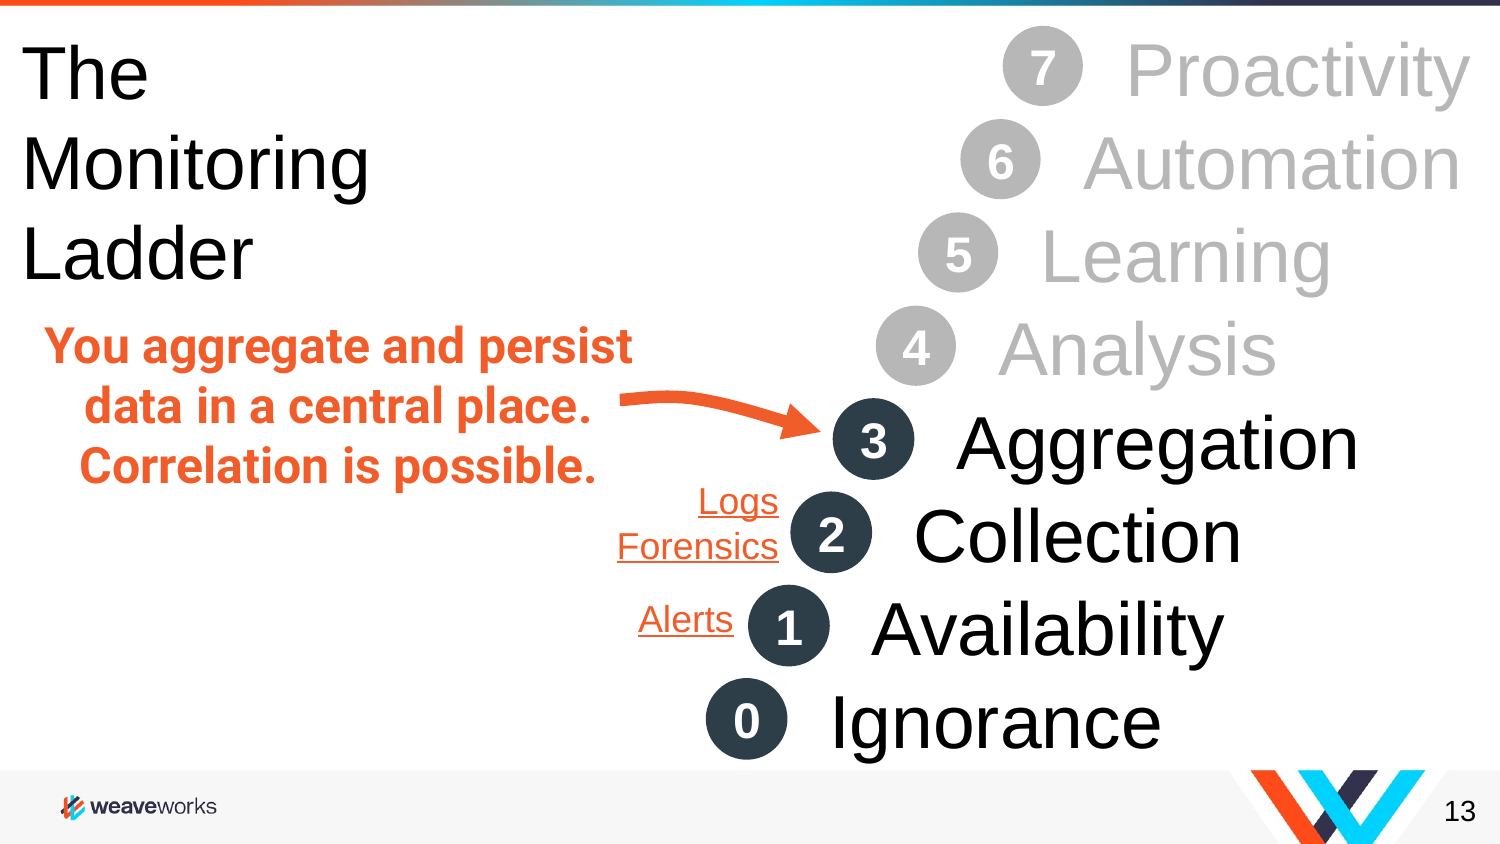

The
Monitoring
Ladder
Proactivity
7
Automation
6
Learning
5
You aggregate and persist data in a central place.
Correlation is possible.
Analysis
4
Aggregation
3
Aggregation

3
Logs
Forensics
Collection
2
Collection
2
Availability
1
Availability
Alerts
1
Ignorance
0
Ignorance
0
13